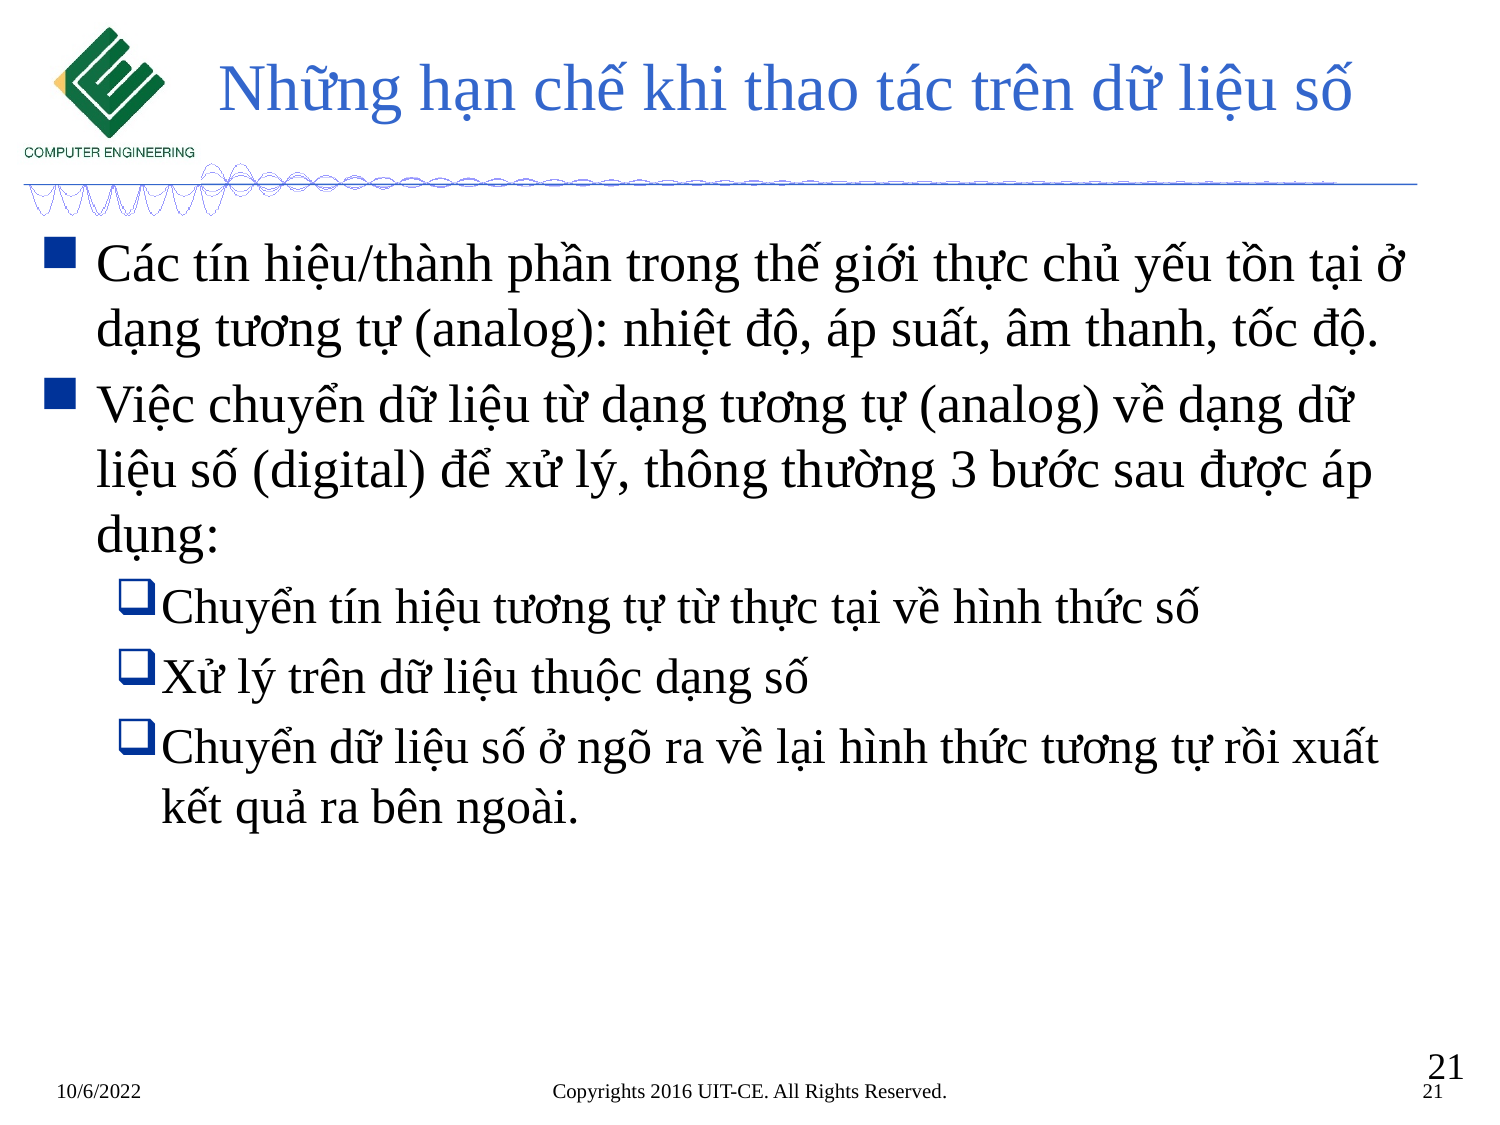

# Những hạn chế khi thao tác trên dữ liệu số
Các tín hiệu/thành phần trong thế giới thực chủ yếu tồn tại ở dạng tương tự (analog): nhiệt độ, áp suất, âm thanh, tốc độ.
Việc chuyển dữ liệu từ dạng tương tự (analog) về dạng dữ liệu số (digital) để xử lý, thông thường 3 bước sau được áp dụng:
Chuyển tín hiệu tương tự từ thực tại về hình thức số
Xử lý trên dữ liệu thuộc dạng số
Chuyển dữ liệu số ở ngõ ra về lại hình thức tương tự rồi xuất kết quả ra bên ngoài.
21
Copyrights 2016 UIT-CE. All Rights Reserved.
21
10/6/2022